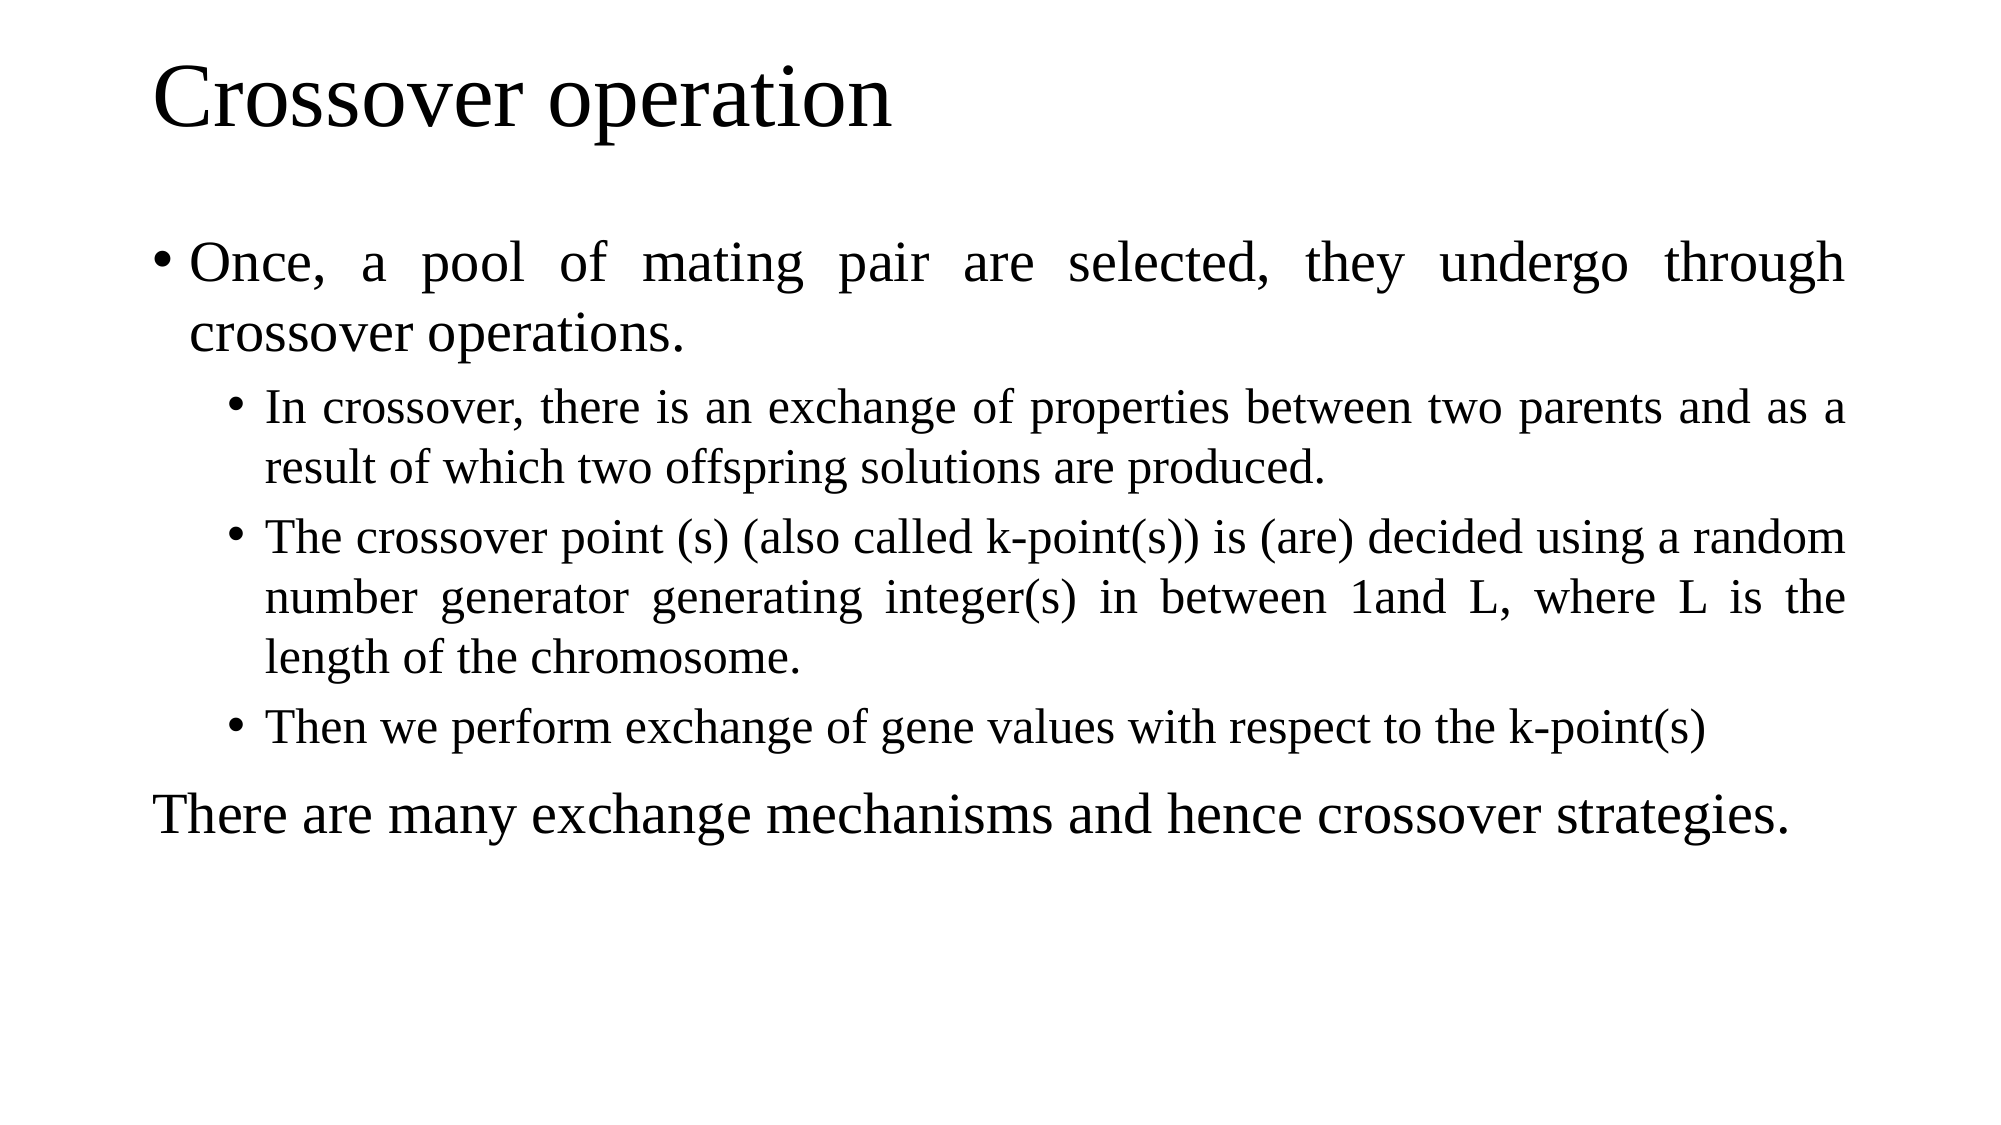

# Crossover operation
Once, a pool of mating pair are selected, they undergo through crossover operations.
In crossover, there is an exchange of properties between two parents and as a result of which two offspring solutions are produced.
The crossover point (s) (also called k‐point(s)) is (are) decided using a random number generator generating integer(s) in between 1and L, where L is the length of the chromosome.
Then we perform exchange of gene values with respect to the k‐point(s)
There are many exchange mechanisms and hence crossover strategies.